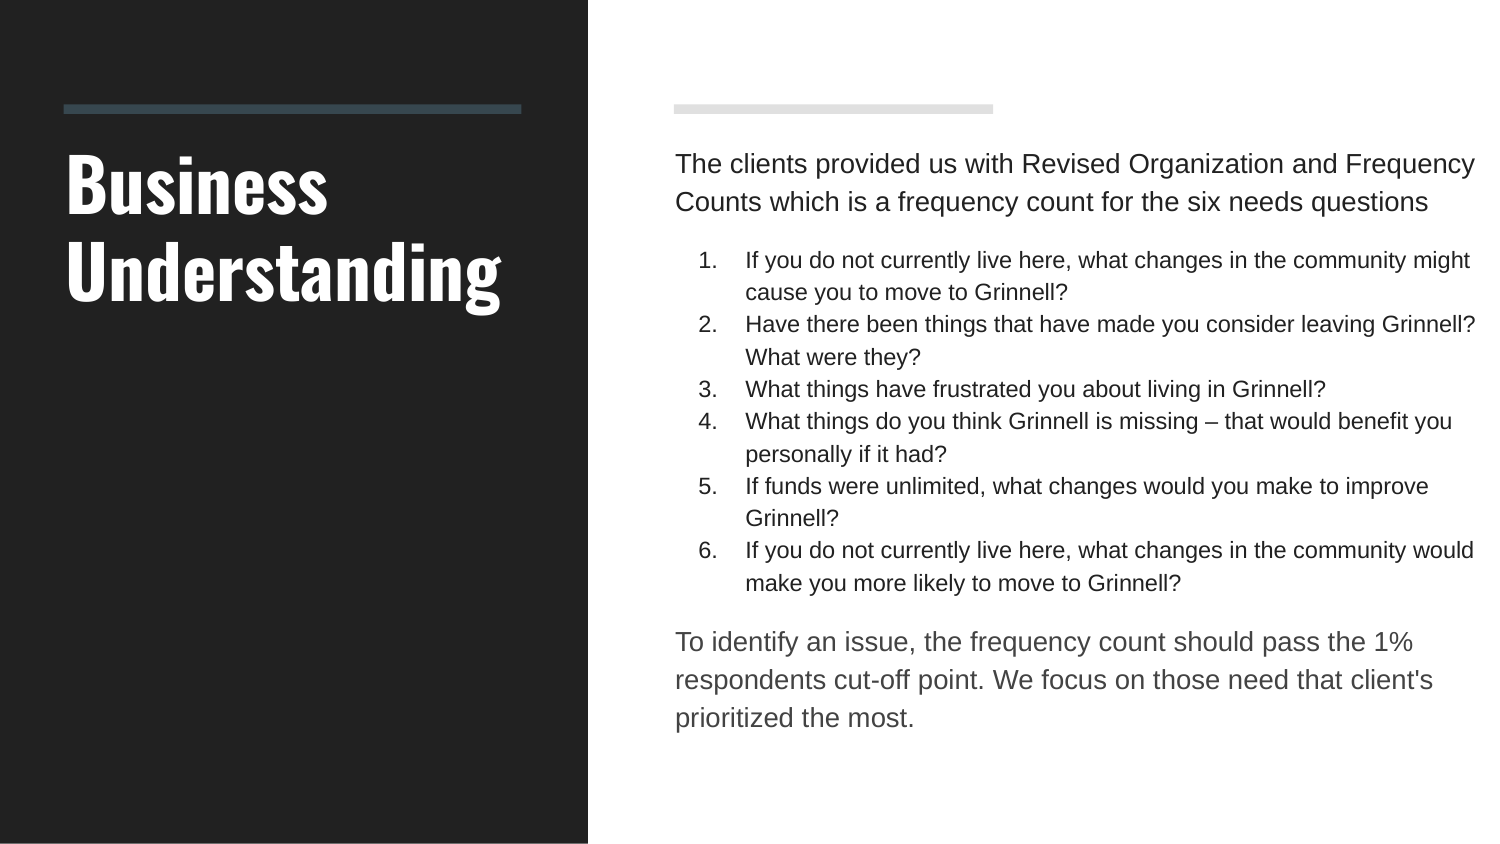

# Business Understanding

The clients provided us with Revised Organization and Frequency Counts which is a frequency count for the six needs questions
If you do not currently live here, what changes in the community might cause you to move to Grinnell?
Have there been things that have made you consider leaving Grinnell? What were they?
What things have frustrated you about living in Grinnell?
What things do you think Grinnell is missing – that would benefit you personally if it had?
If funds were unlimited, what changes would you make to improve Grinnell?
If you do not currently live here, what changes in the community would make you more likely to move to Grinnell?
To identify an issue, the frequency count should pass the 1% respondents cut-off point. We focus on those need that client's prioritized the most.